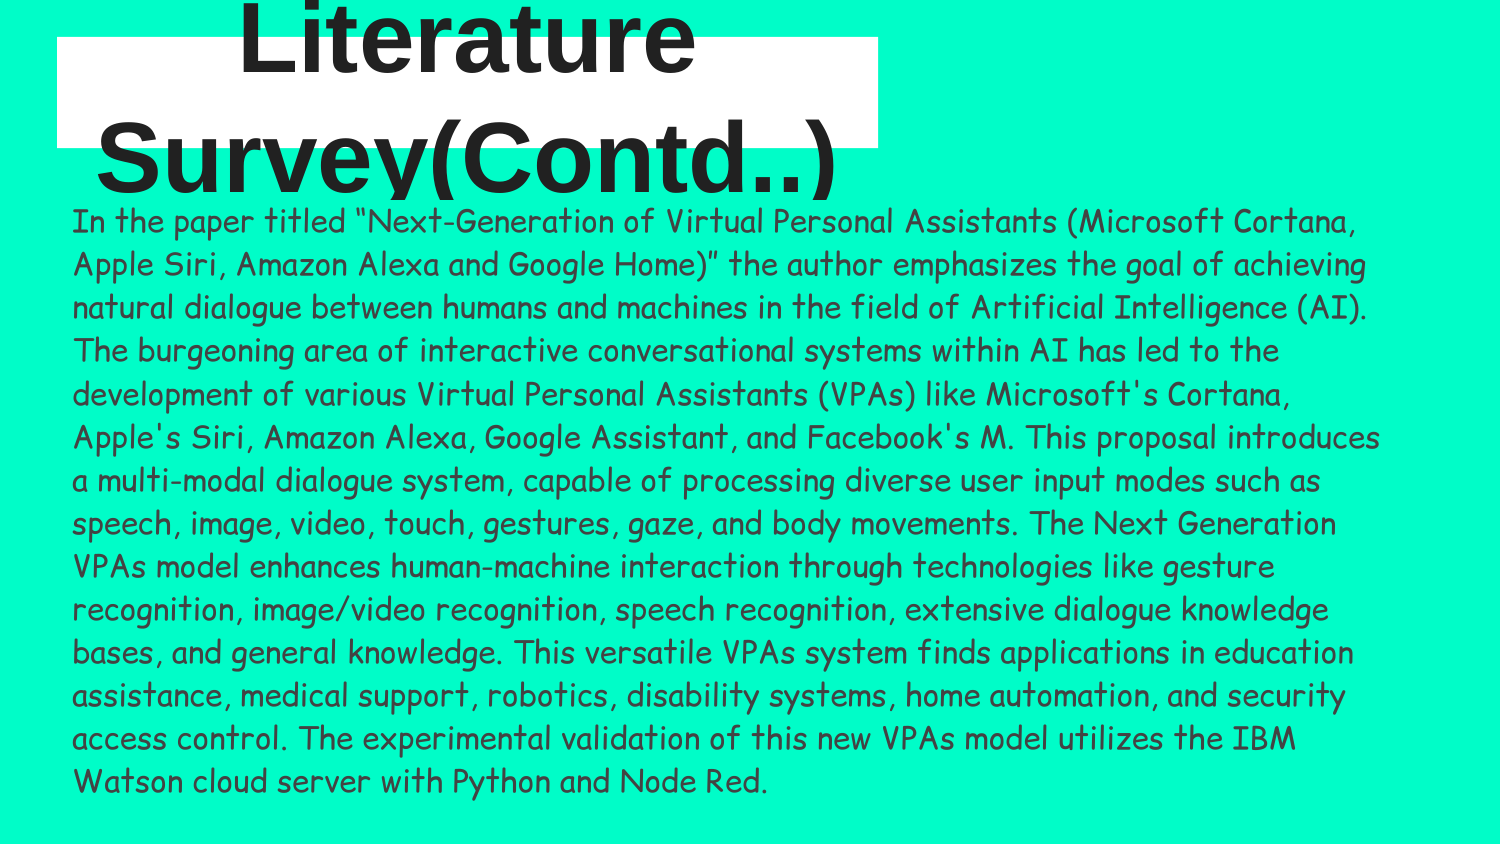

# Literature Survey(Contd..)
In the paper titled “Next-Generation of Virtual Personal Assistants (Microsoft Cortana, Apple Siri, Amazon Alexa and Google Home)” the author emphasizes the goal of achieving natural dialogue between humans and machines in the field of Artificial Intelligence (AI). The burgeoning area of interactive conversational systems within AI has led to the development of various Virtual Personal Assistants (VPAs) like Microsoft's Cortana, Apple's Siri, Amazon Alexa, Google Assistant, and Facebook's M. This proposal introduces a multi-modal dialogue system, capable of processing diverse user input modes such as speech, image, video, touch, gestures, gaze, and body movements. The Next Generation VPAs model enhances human-machine interaction through technologies like gesture recognition, image/video recognition, speech recognition, extensive dialogue knowledge bases, and general knowledge. This versatile VPAs system finds applications in education assistance, medical support, robotics, disability systems, home automation, and security access control. The experimental validation of this new VPAs model utilizes the IBM Watson cloud server with Python and Node Red.